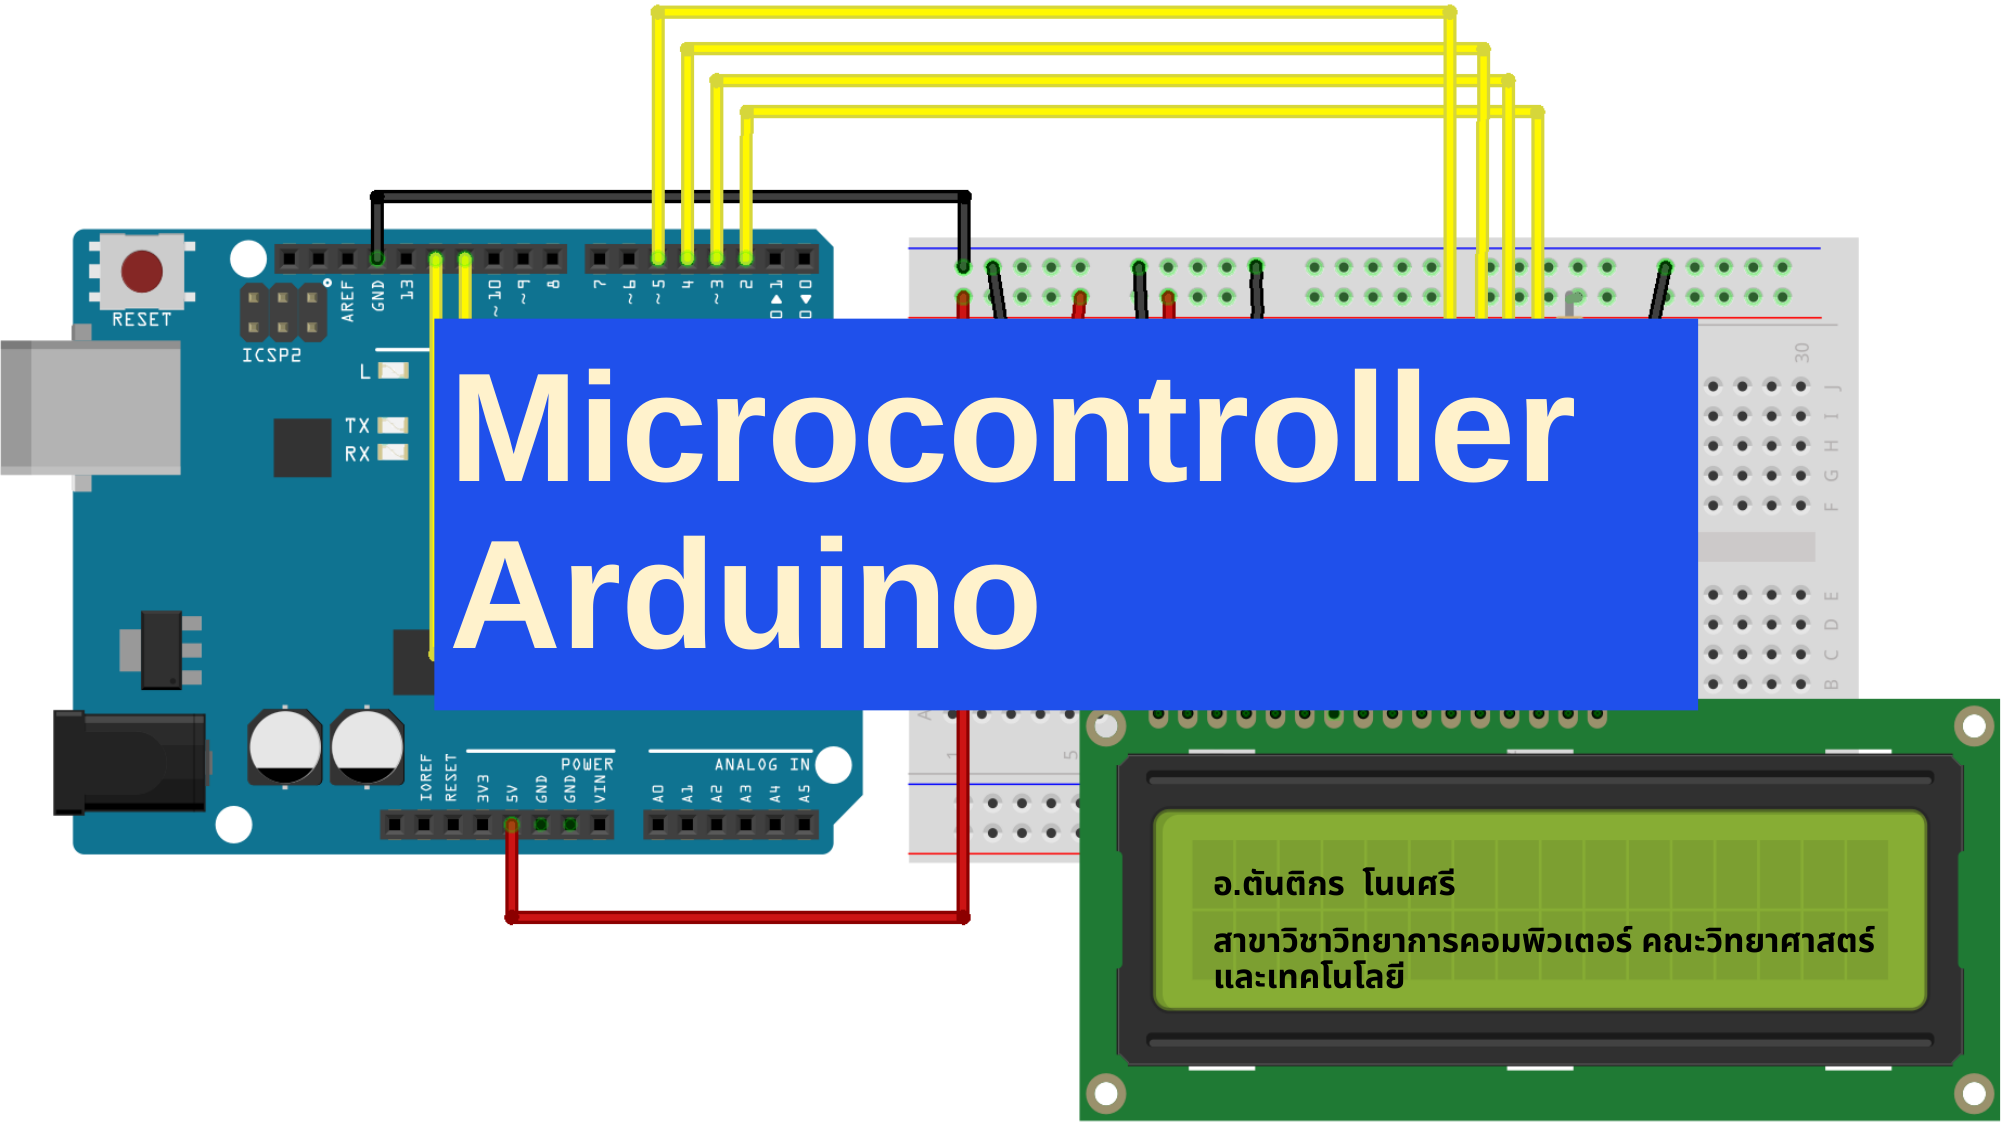

# Microcontroller Arduino
อ.ตันติกร  โนนศรี
สาขาวิชาวิทยาการคอมพิวเตอร์ คณะวิทยาศาสตร์และเทคโนโลยี